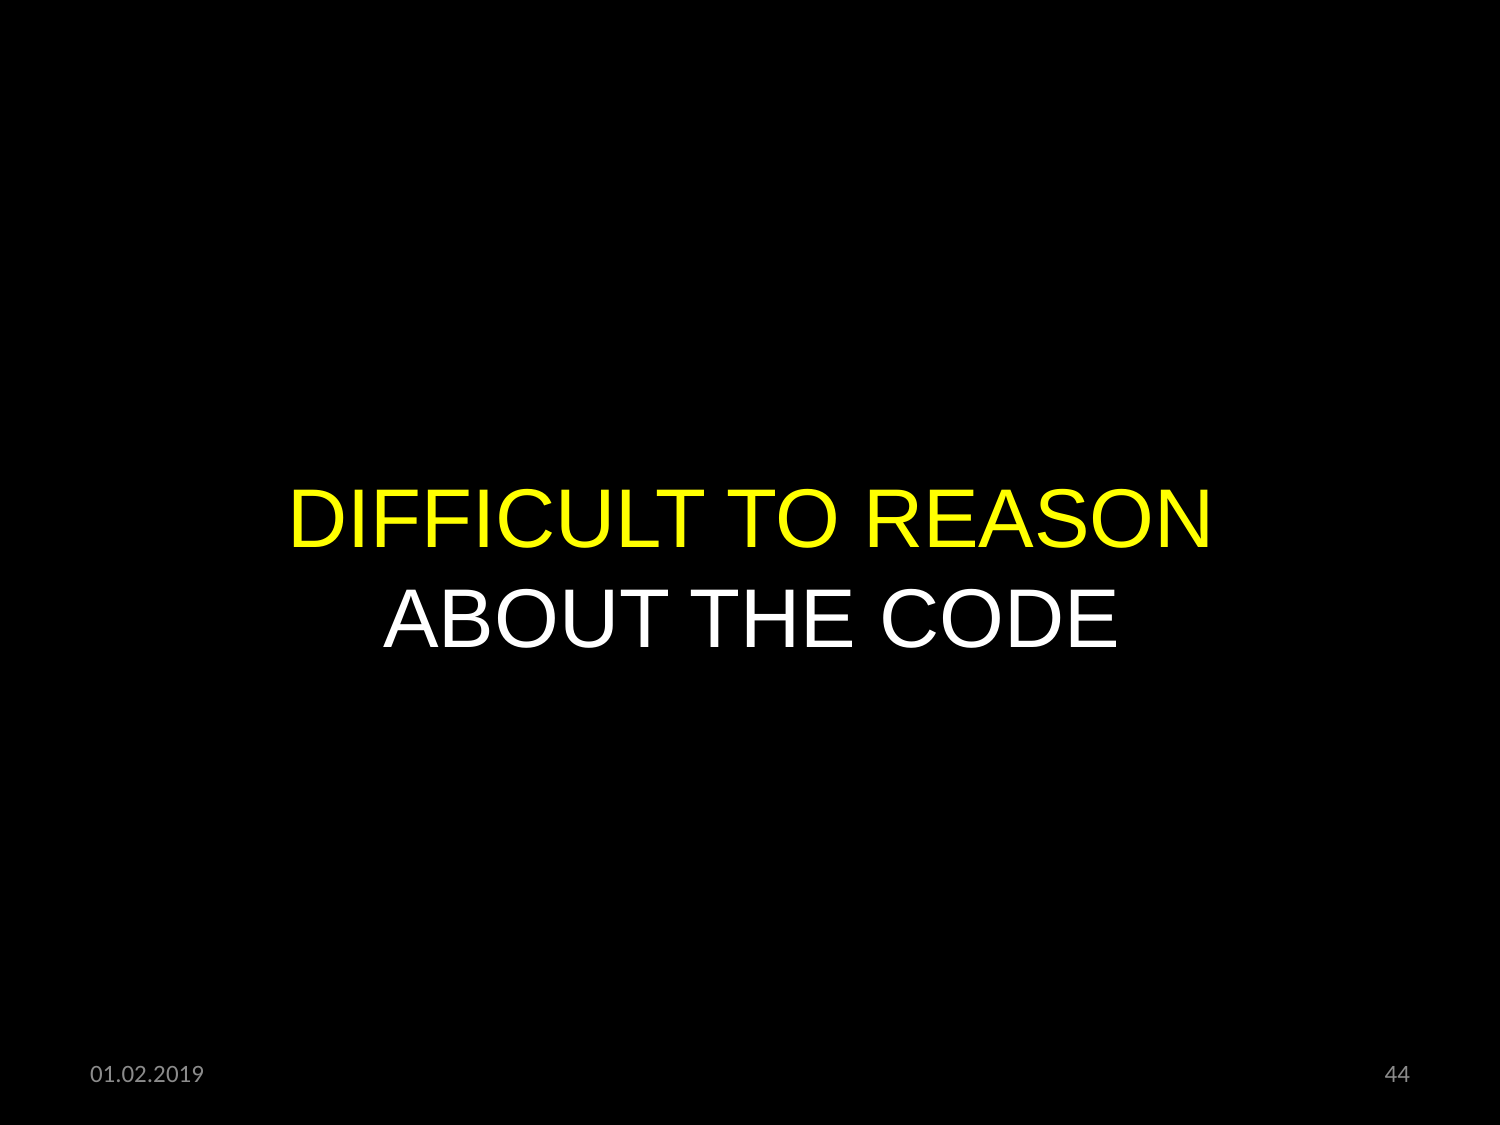

DIFFICULT TO REASON ABOUT THE CODE
01.02.2019
44